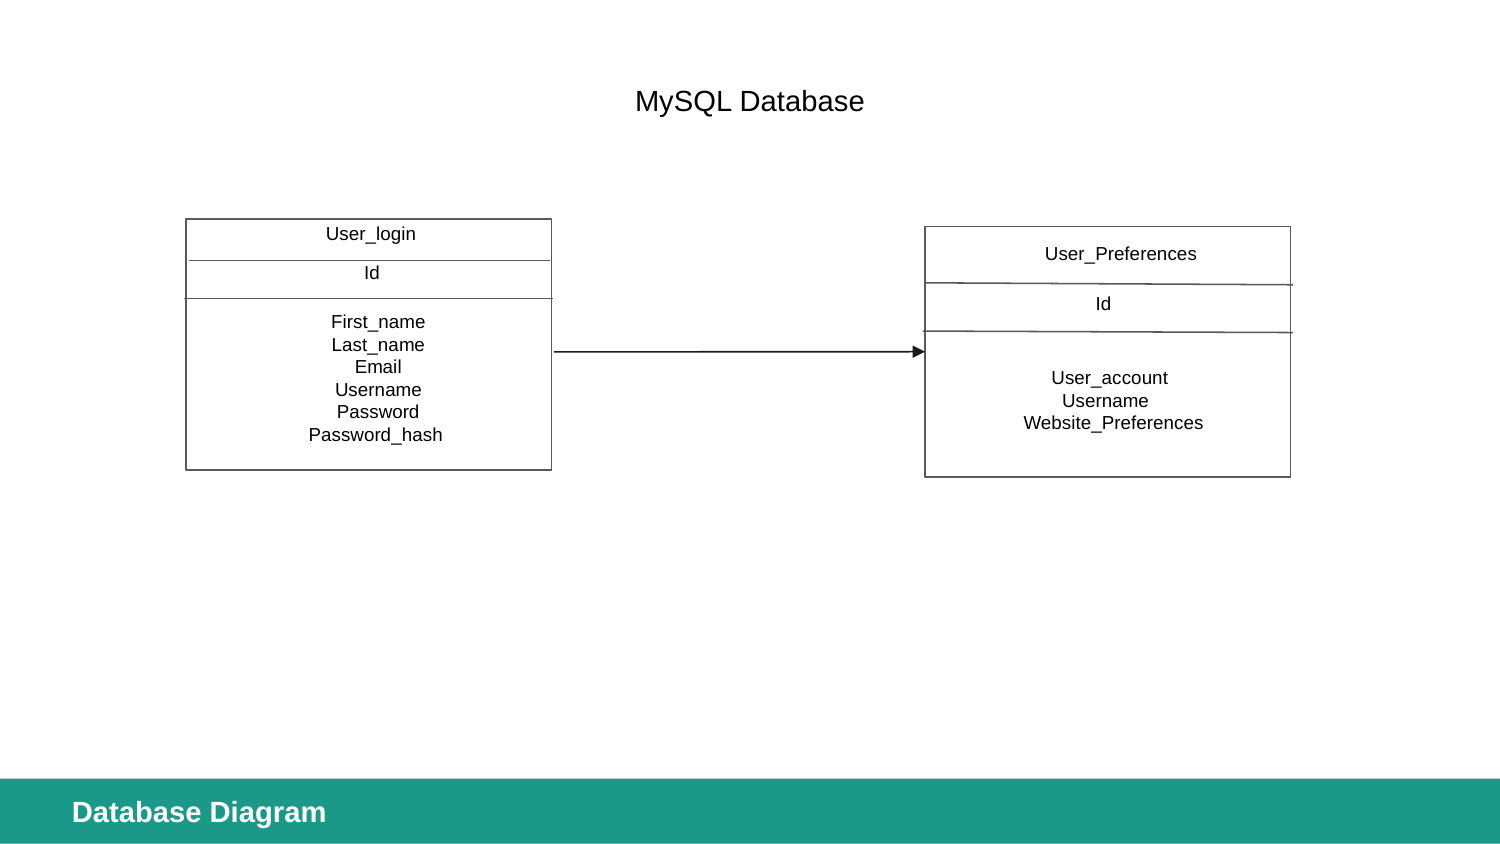

MySQL Database
User_login

User_Preferences

Id

Id

First_name
Last_name
Email
Username
Password
Password_hash

     User_account
       Username
 Website_Preferences

Database Diagram